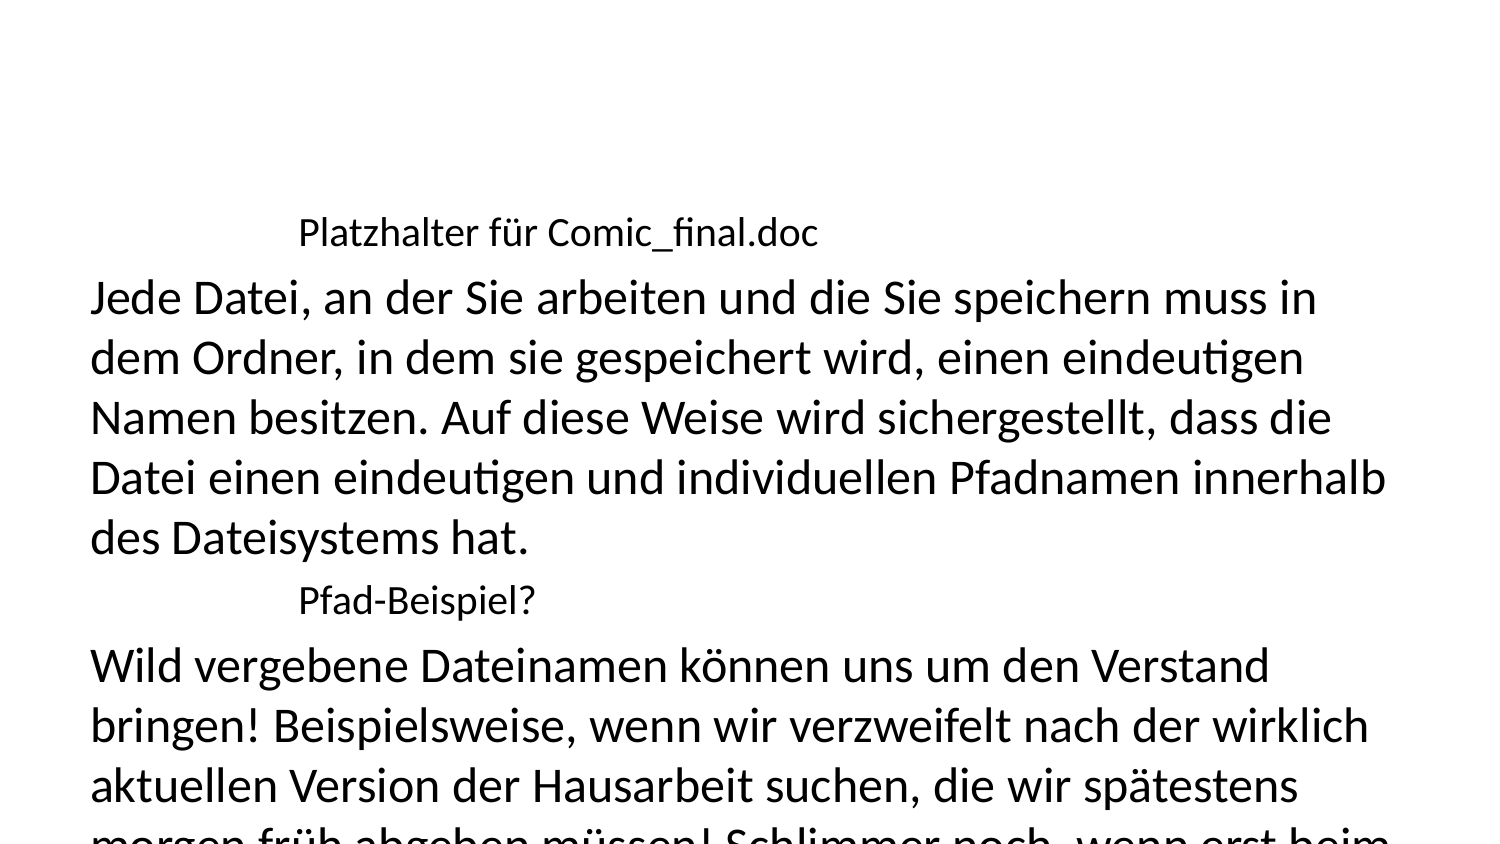

Platzhalter für Comic_final.doc
Jede Datei, an der Sie arbeiten und die Sie speichern muss in dem Ordner, in dem sie gespeichert wird, einen eindeutigen Namen besitzen. Auf diese Weise wird sichergestellt, dass die Datei einen eindeutigen und individuellen Pfadnamen innerhalb des Dateisystems hat.
Pfad-Beispiel?
Wild vergebene Dateinamen können uns um den Verstand bringen! Beispielsweise, wenn wir verzweifelt nach der wirklich aktuellen Version der Hausarbeit suchen, die wir spätestens morgen früh abgeben müssen! Schlimmer noch, wenn erst beim Ausdrucken im Copy-Shop auffällt, dass Sie gerade eine alte Version drucken, in der diese eine wichtige Änderung noch nicht eingearbeitet ist.
Es empfiehlt sich daher, klare Regeln aufzustellen, nach denen Sie Ihre Dateien benennen.
Es ist nicht möglich zwei Dateien mit exakt dem selben Namen in ein und demselben Ordner zu speichern, da die Pfadnamen beider Dateien in einem solchen Fall identisch wären. Zwei Datei mit einer exakt identischen Benennung in zwei unterschiedlichen Ordnern zu speichern ist dagegen theoretisch möglich, da in dem Fall die Pfadnamen beider Dateien weiterhin und individuell sind. Empfehenswert ist eine identische Dateibenennung in unterschiedlichen Ordnern jedoch nicht, da sonst viel zu sehr darauf geachtet werden muss, an welcher Datei genau gerade gearbeitet wird.